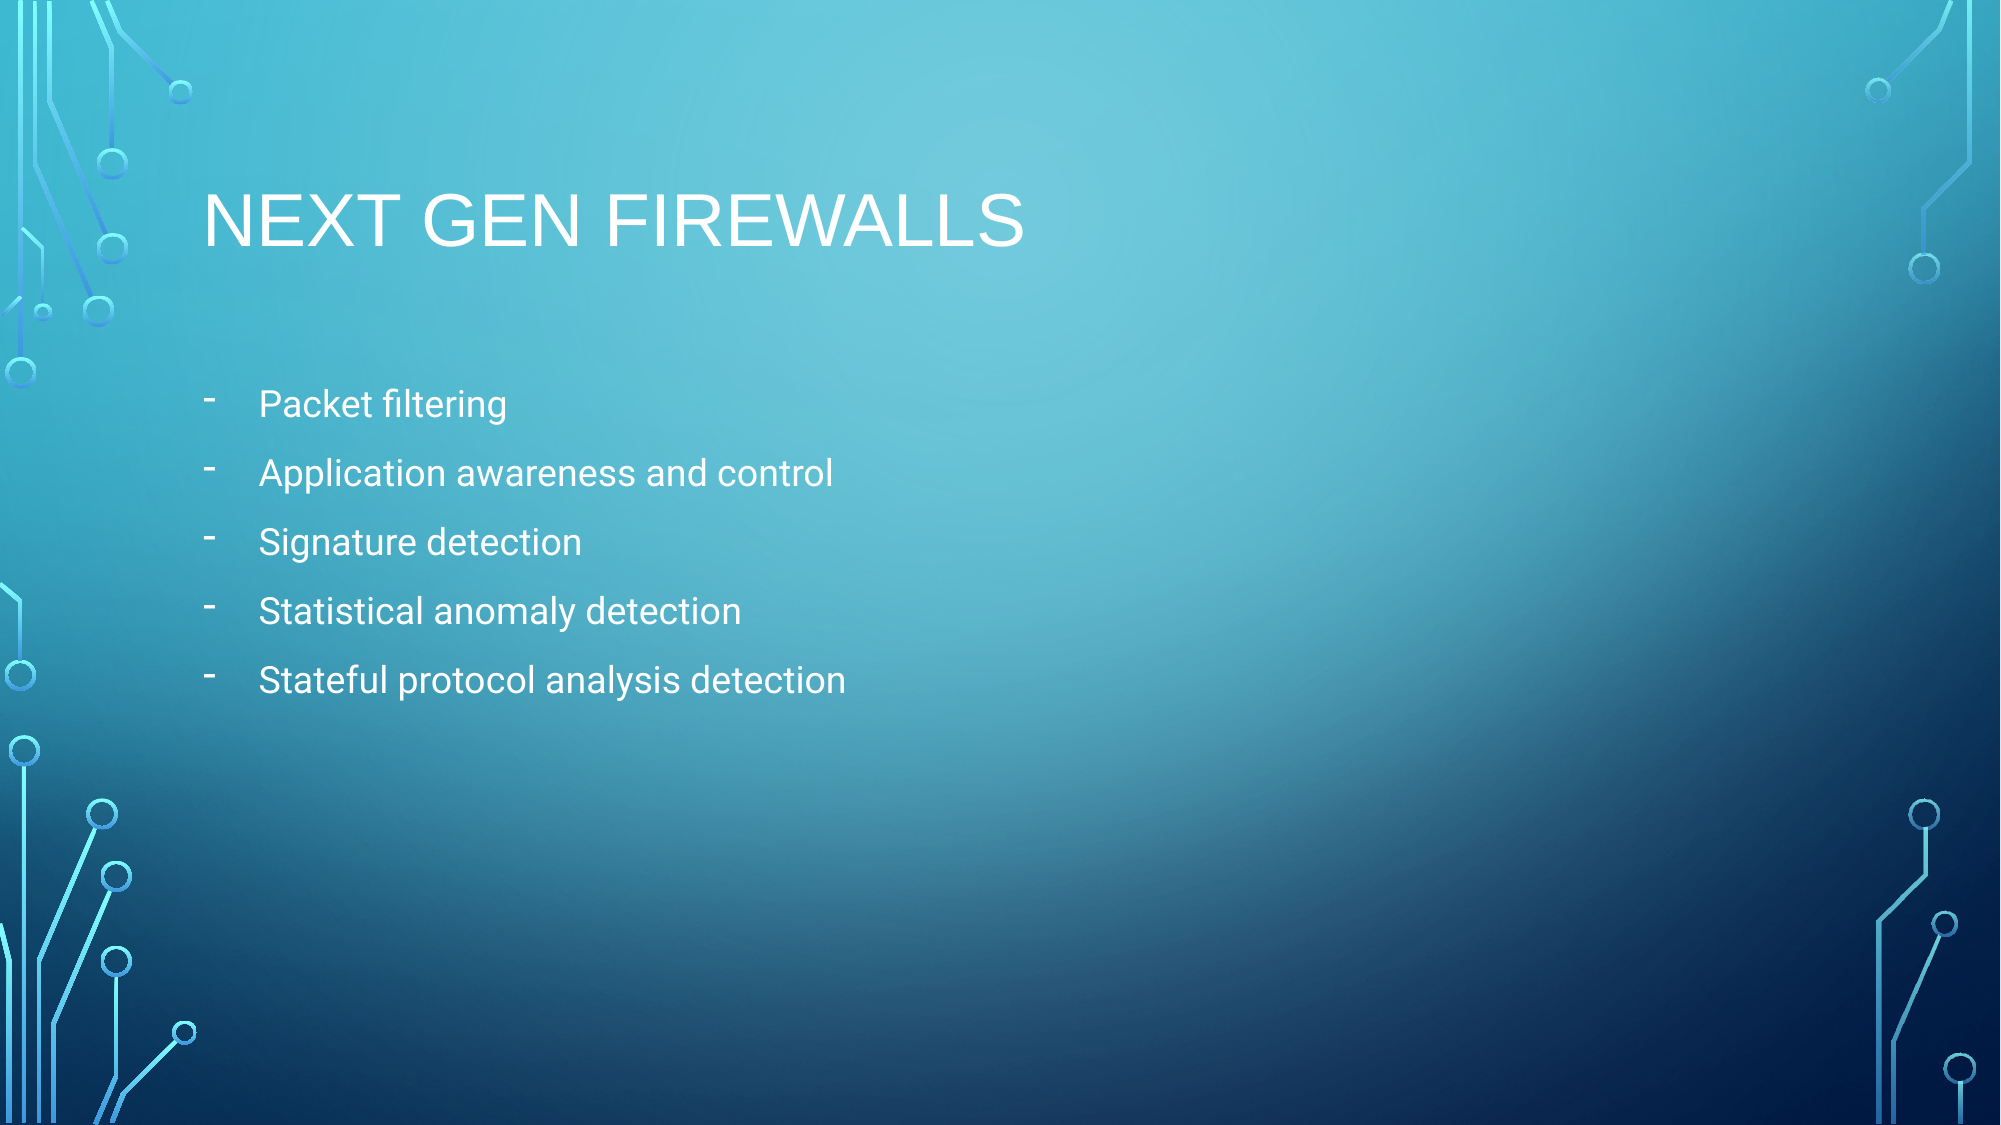

# Next gen Firewalls
Packet filtering
Application awareness and control
Signature detection
Statistical anomaly detection
Stateful protocol analysis detection